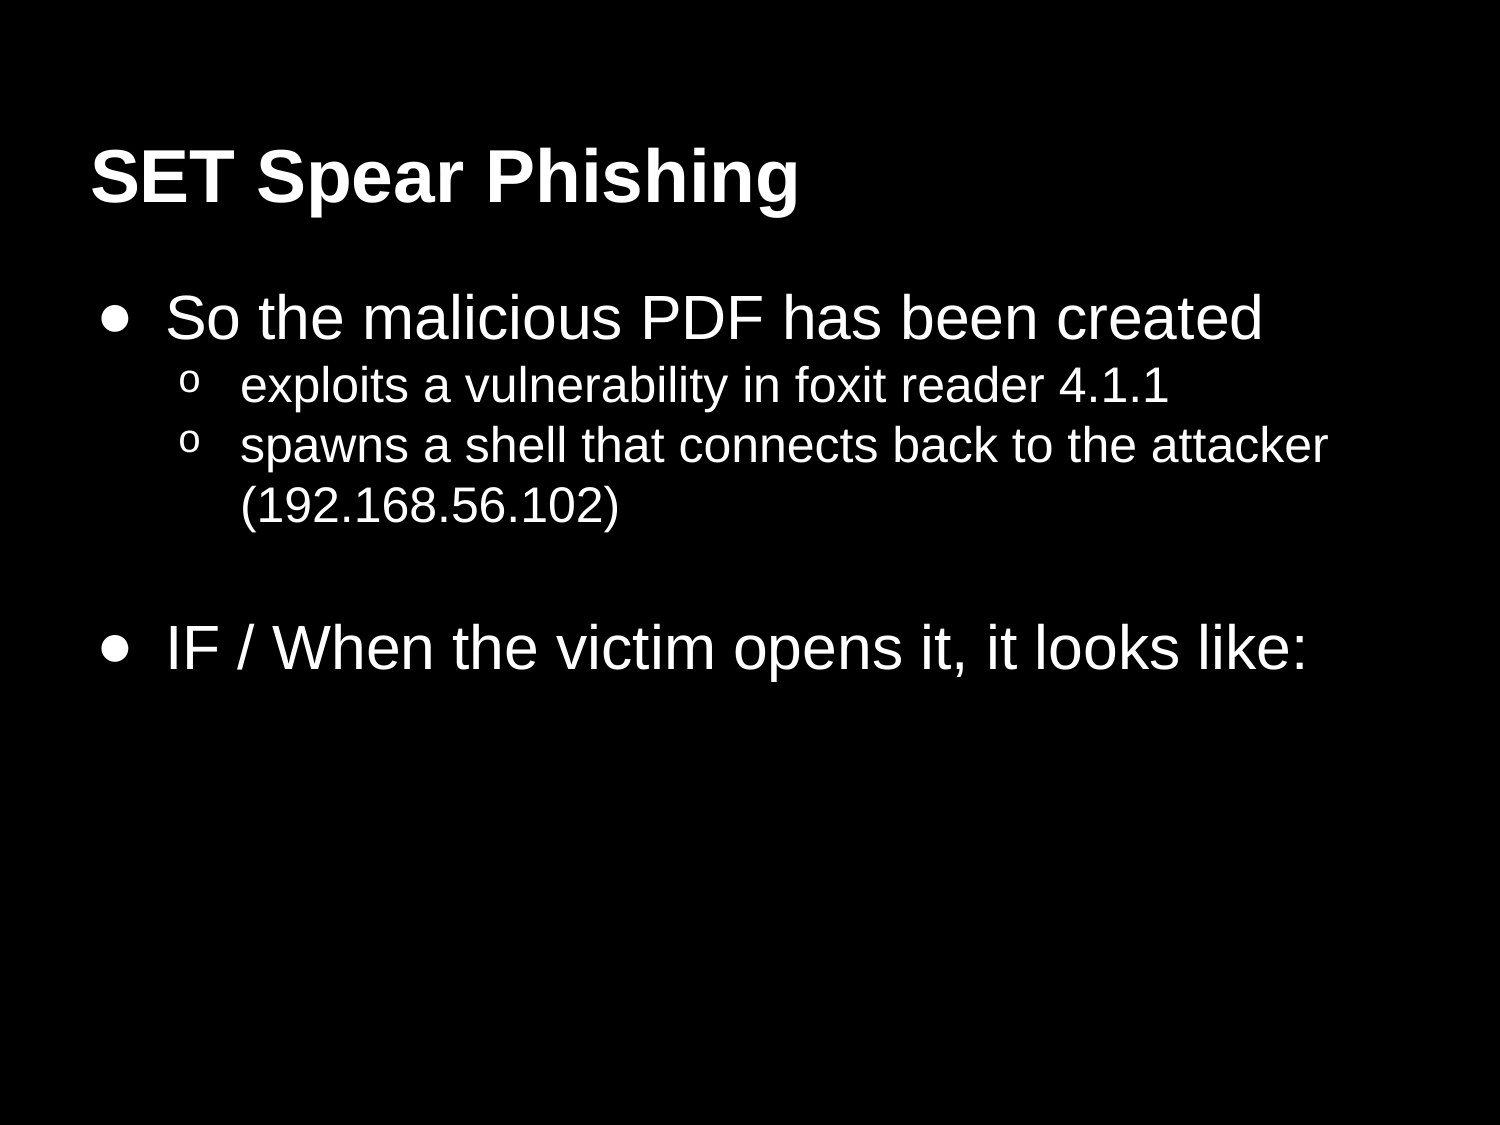

# SET Spear Phishing
So the malicious PDF has been created
exploits a vulnerability in foxit reader 4.1.1
spawns a shell that connects back to the attacker (192.168.56.102)

IF / When the victim opens it, it looks like: